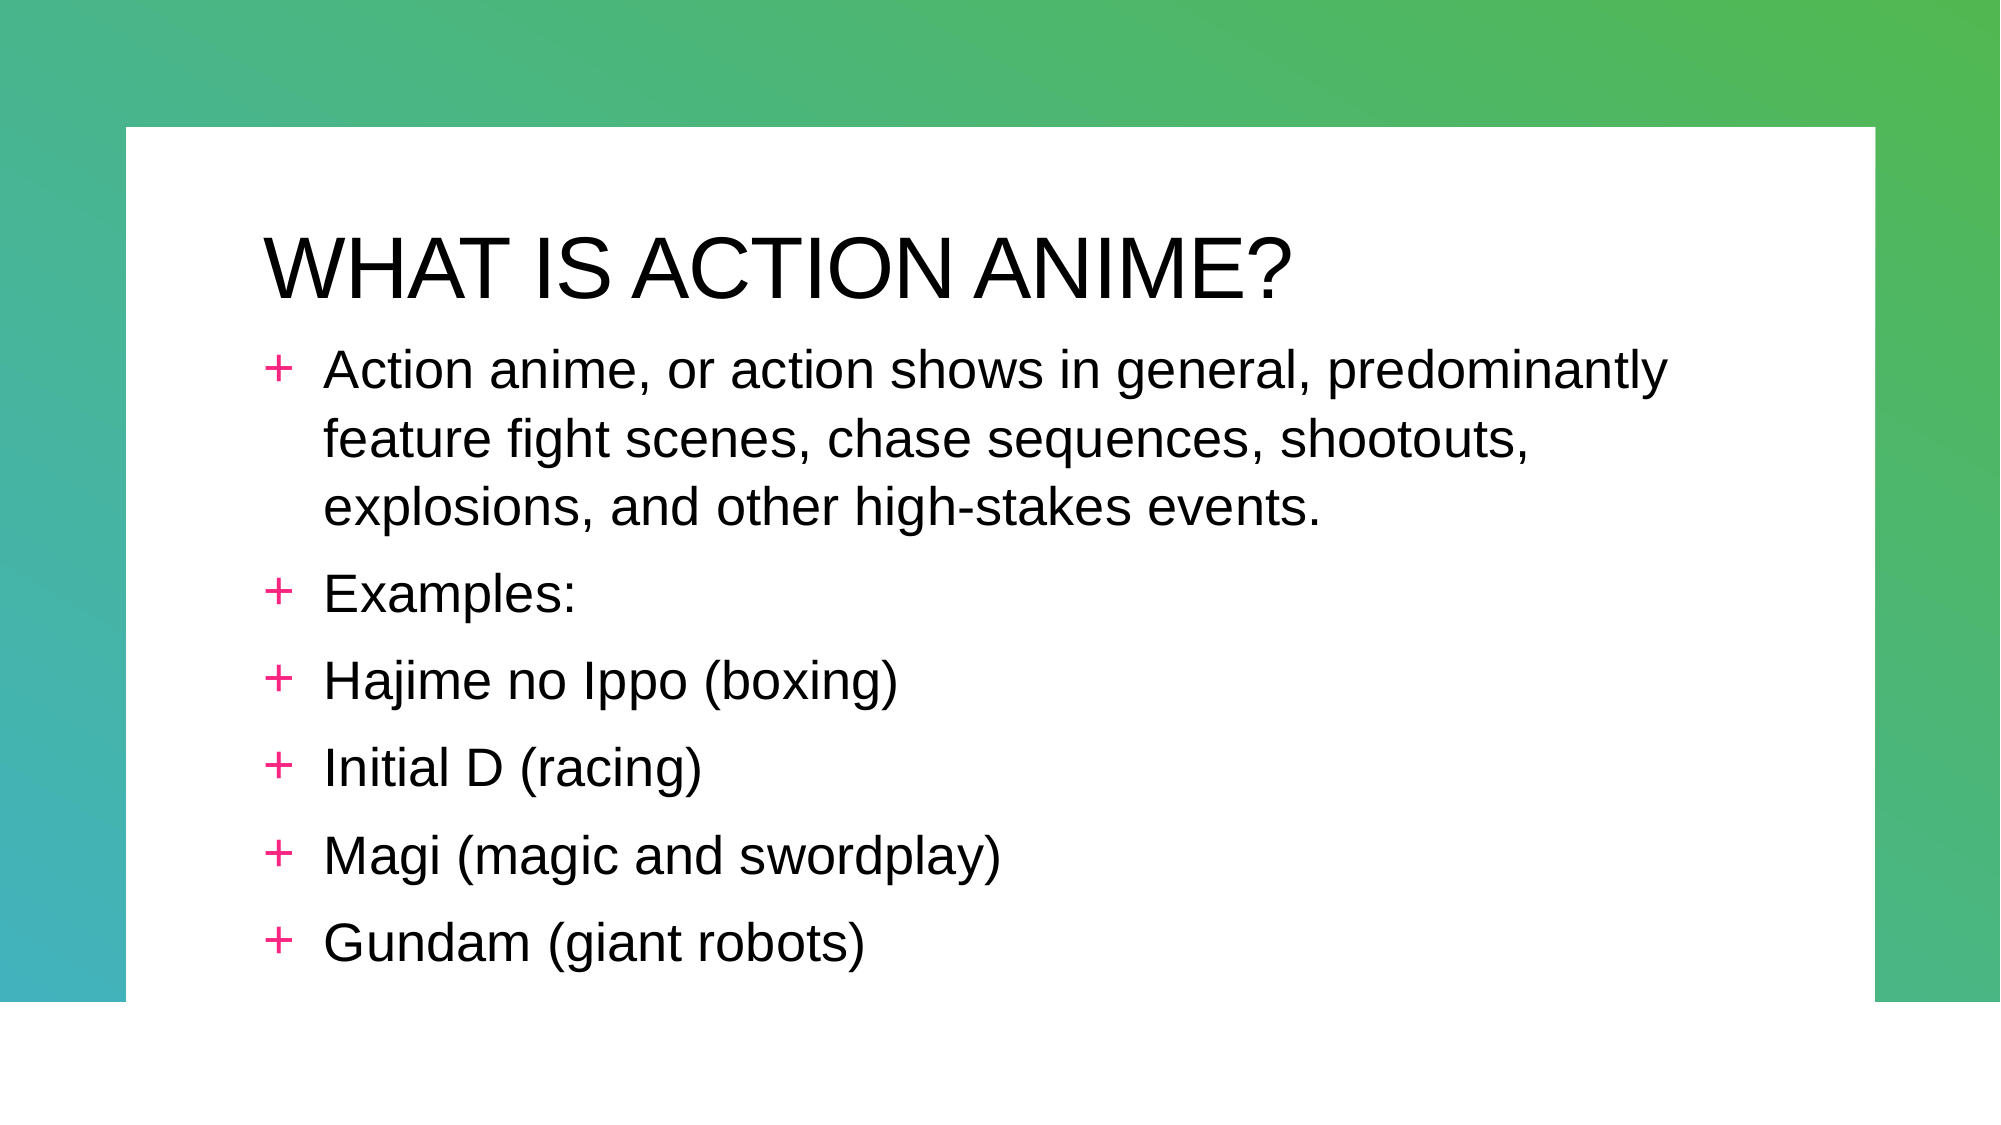

# WHAT IS ACTION ANIME?
Action anime, or action shows in general, predominantly feature fight scenes, chase sequences, shootouts, explosions, and other high-stakes events.
Examples:
Hajime no Ippo (boxing)
Initial D (racing)
Magi (magic and swordplay)
Gundam (giant robots)